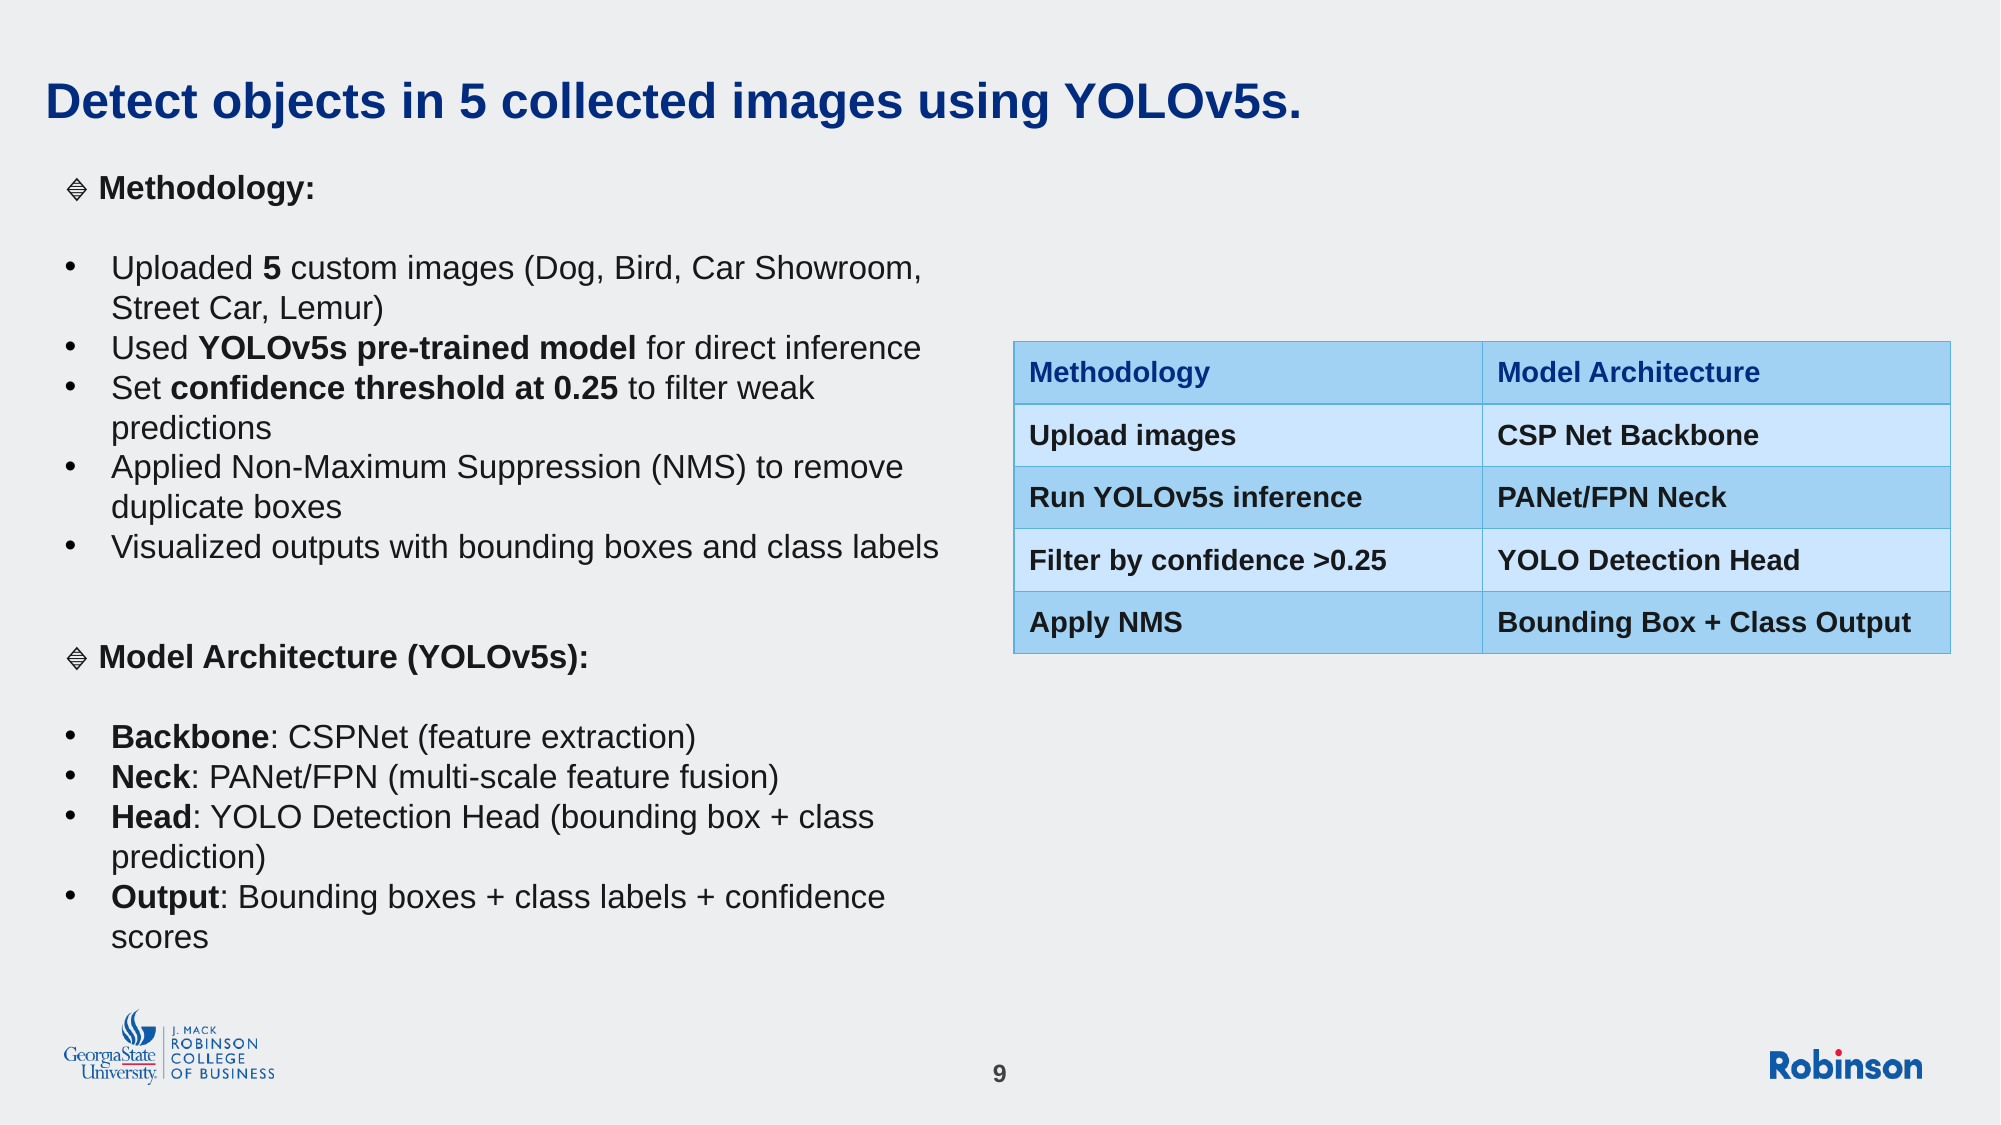

Detect objects in 5 collected images using YOLOv5s.
🔹 Methodology:

Uploaded 5 custom images (Dog, Bird, Car Showroom, Street Car, Lemur)
Used YOLOv5s pre-trained model for direct inference
Set confidence threshold at 0.25 to filter weak predictions
Applied Non-Maximum Suppression (NMS) to remove duplicate boxes
Visualized outputs with bounding boxes and class labels

🔹 Model Architecture (YOLOv5s):

Backbone: CSPNet (feature extraction)
Neck: PANet/FPN (multi-scale feature fusion)
Head: YOLO Detection Head (bounding box + class prediction)
Output: Bounding boxes + class labels + confidence scores

| Methodology | Model Architecture |
| --- | --- |
| Upload images | CSP Net Backbone |
| Run YOLOv5s inference | PANet/FPN Neck |
| Filter by confidence >0.25 | YOLO Detection Head |
| Apply NMS | Bounding Box + Class Output |
9